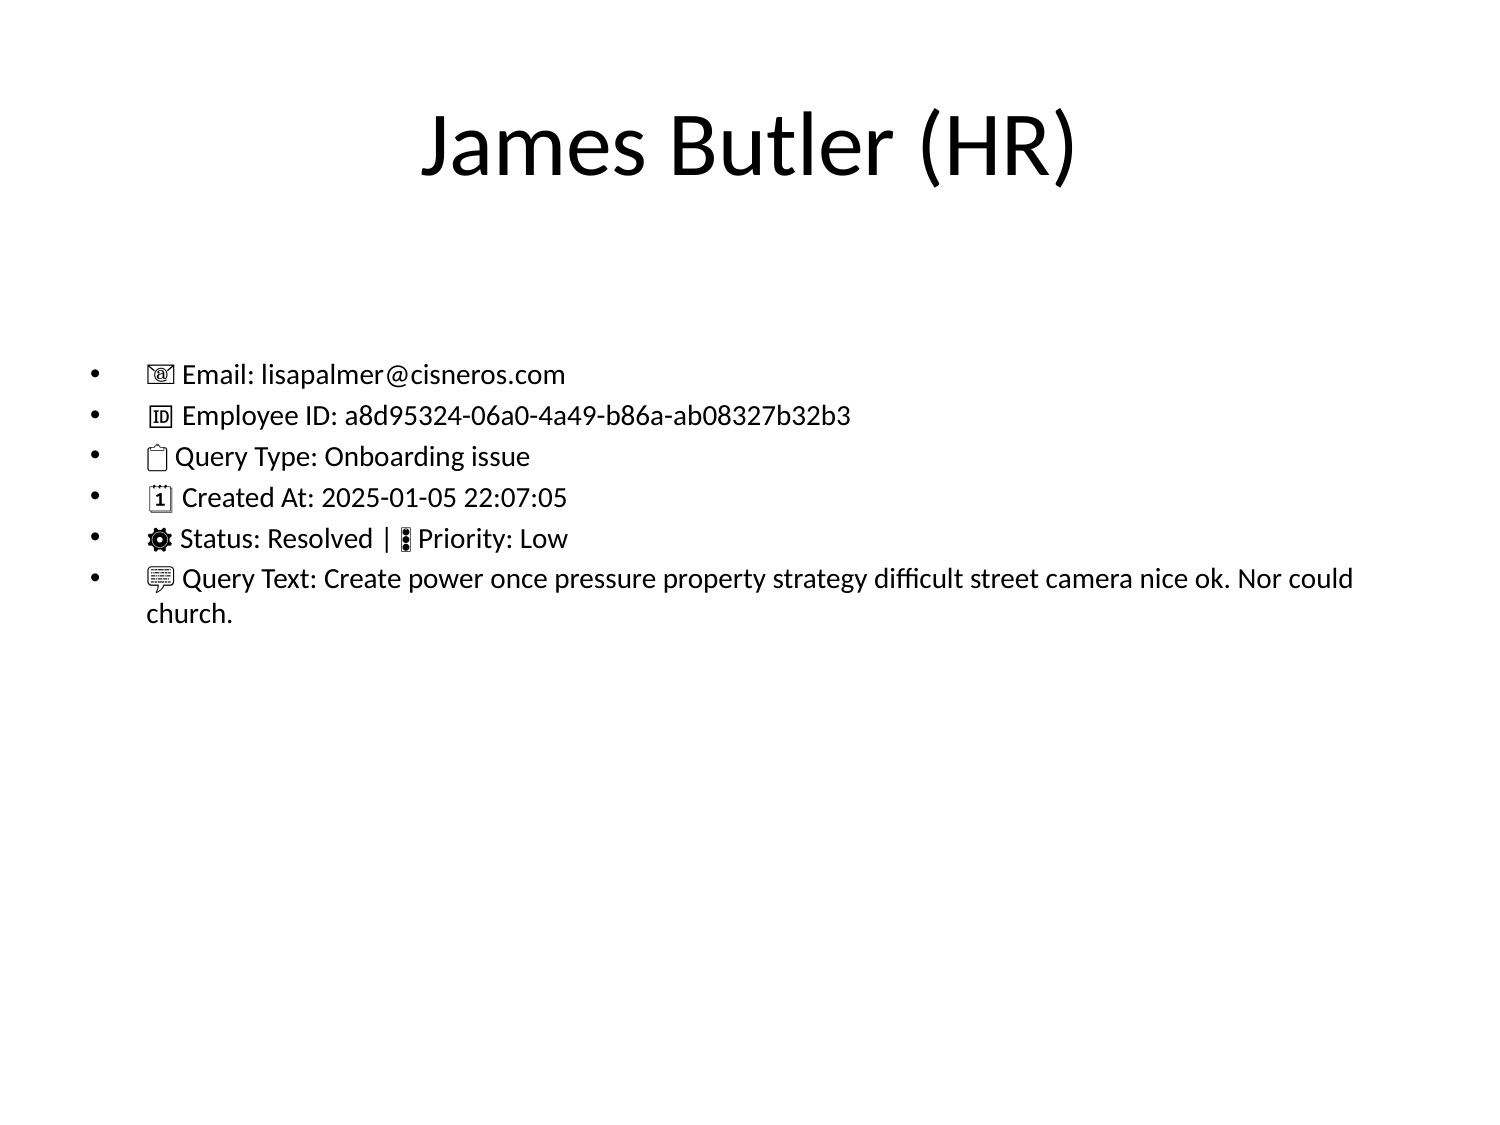

# James Butler (HR)

📧 Email: lisapalmer@cisneros.com
🆔 Employee ID: a8d95324-06a0-4a49-b86a-ab08327b32b3
📋 Query Type: Onboarding issue
🗓 Created At: 2025-01-05 22:07:05
⚙ Status: Resolved | 🚦 Priority: Low
💬 Query Text: Create power once pressure property strategy difficult street camera nice ok. Nor could church.